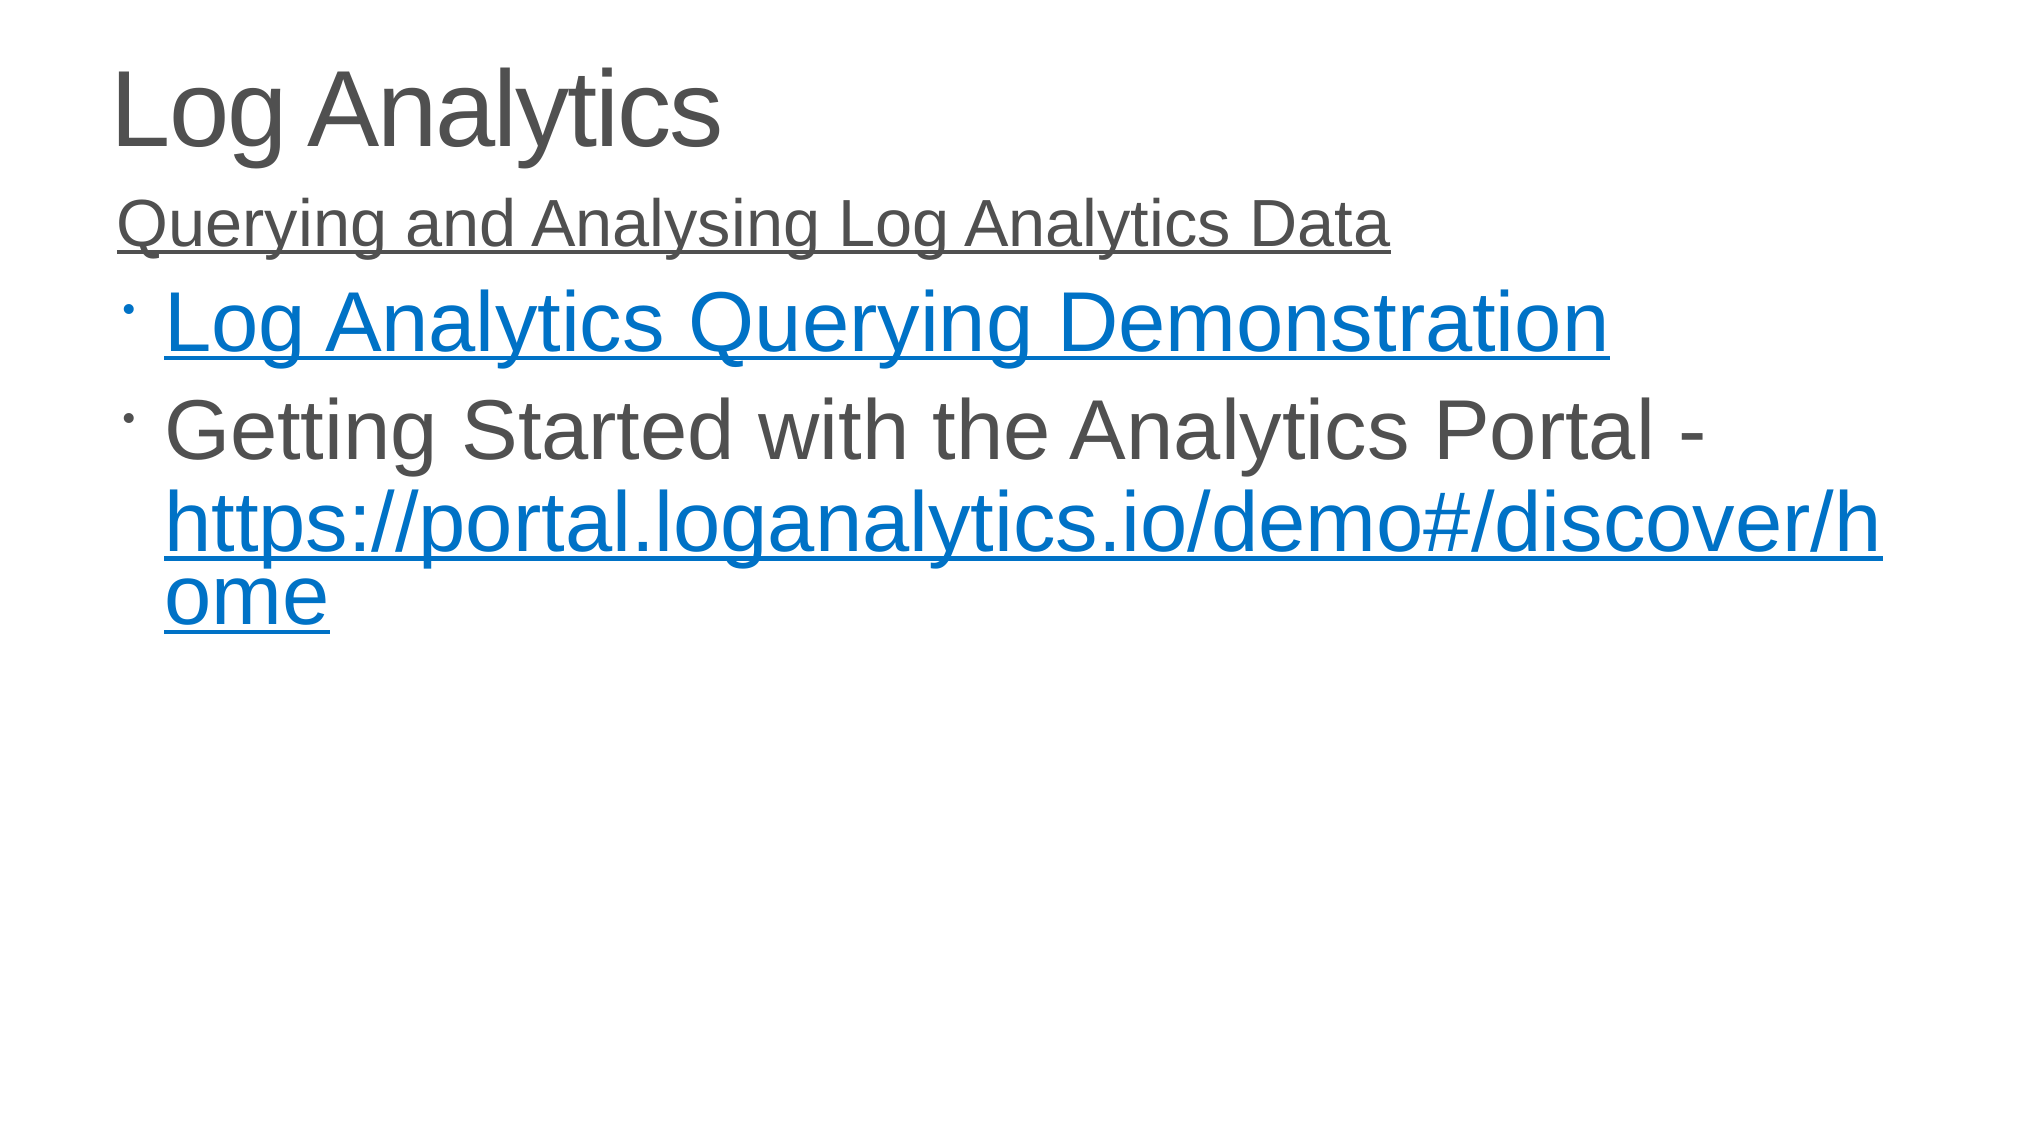

# Log Analytics
Querying and Analysing Log Analytics Data
Log Analytics Querying Demonstration
Getting Started with the Analytics Portal -https://portal.loganalytics.io/demo#/discover/home